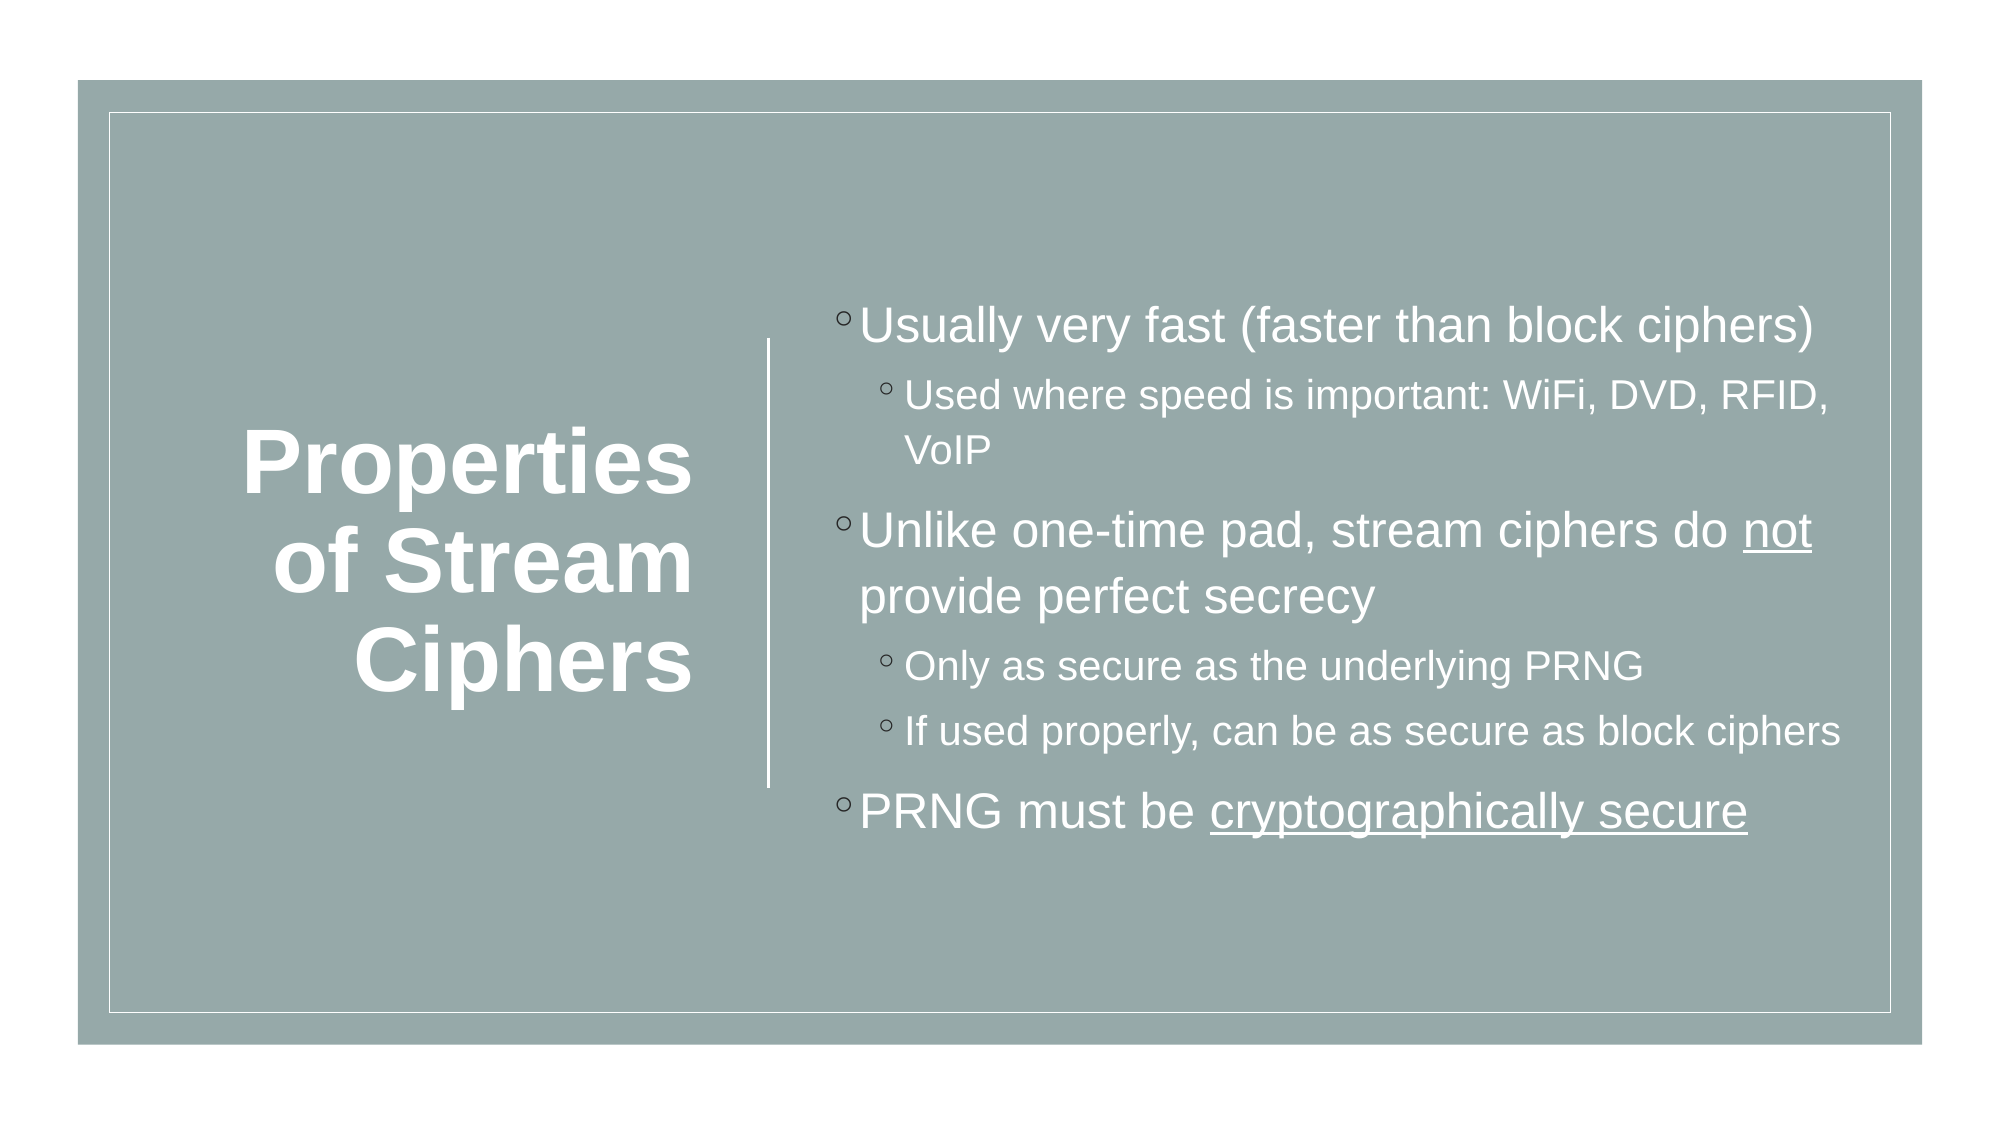

# Properties of Stream Ciphers
Usually very fast (faster than block ciphers)
Used where speed is important: WiFi, DVD, RFID, VoIP
Unlike one-time pad, stream ciphers do not provide perfect secrecy
Only as secure as the underlying PRNG
If used properly, can be as secure as block ciphers
PRNG must be cryptographically secure